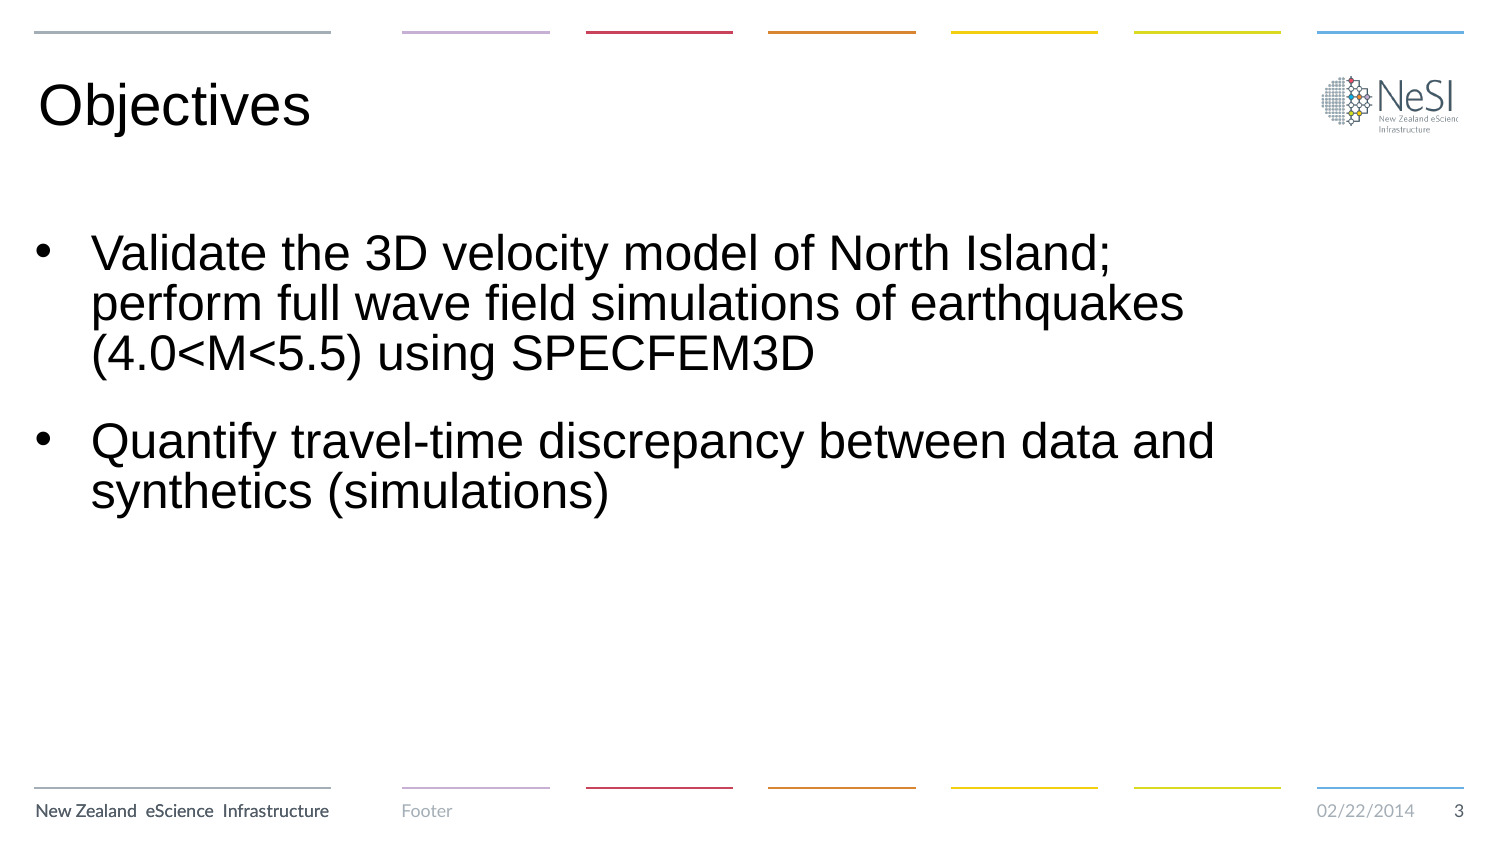

# Objectives
Validate the 3D velocity model of North Island; perform full wave field simulations of earthquakes (4.0<M<5.5) using SPECFEM3D
Quantify travel-time discrepancy between data and synthetics (simulations)

3